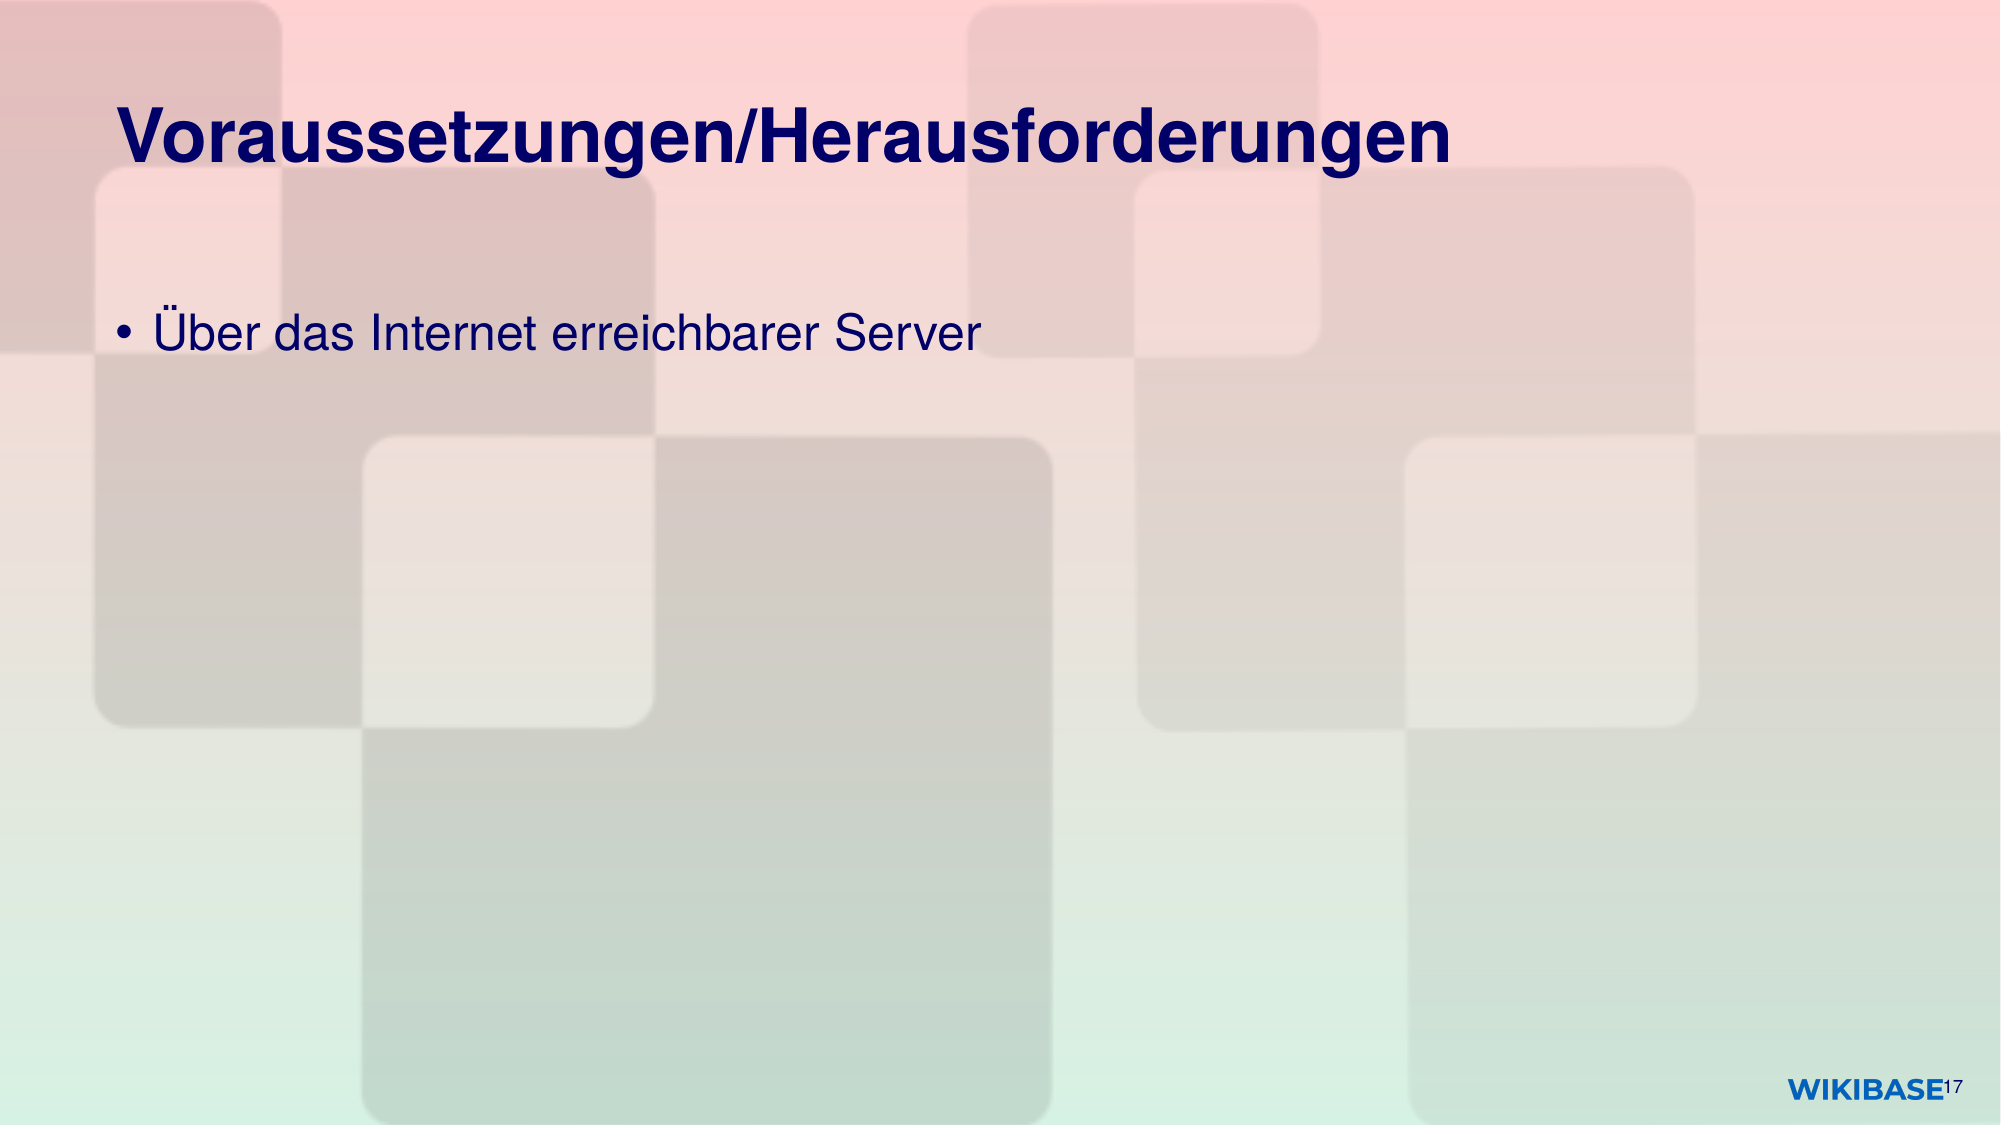

# Voraussetzungen/Herausforderungen
Über das Internet erreichbarer Server

17